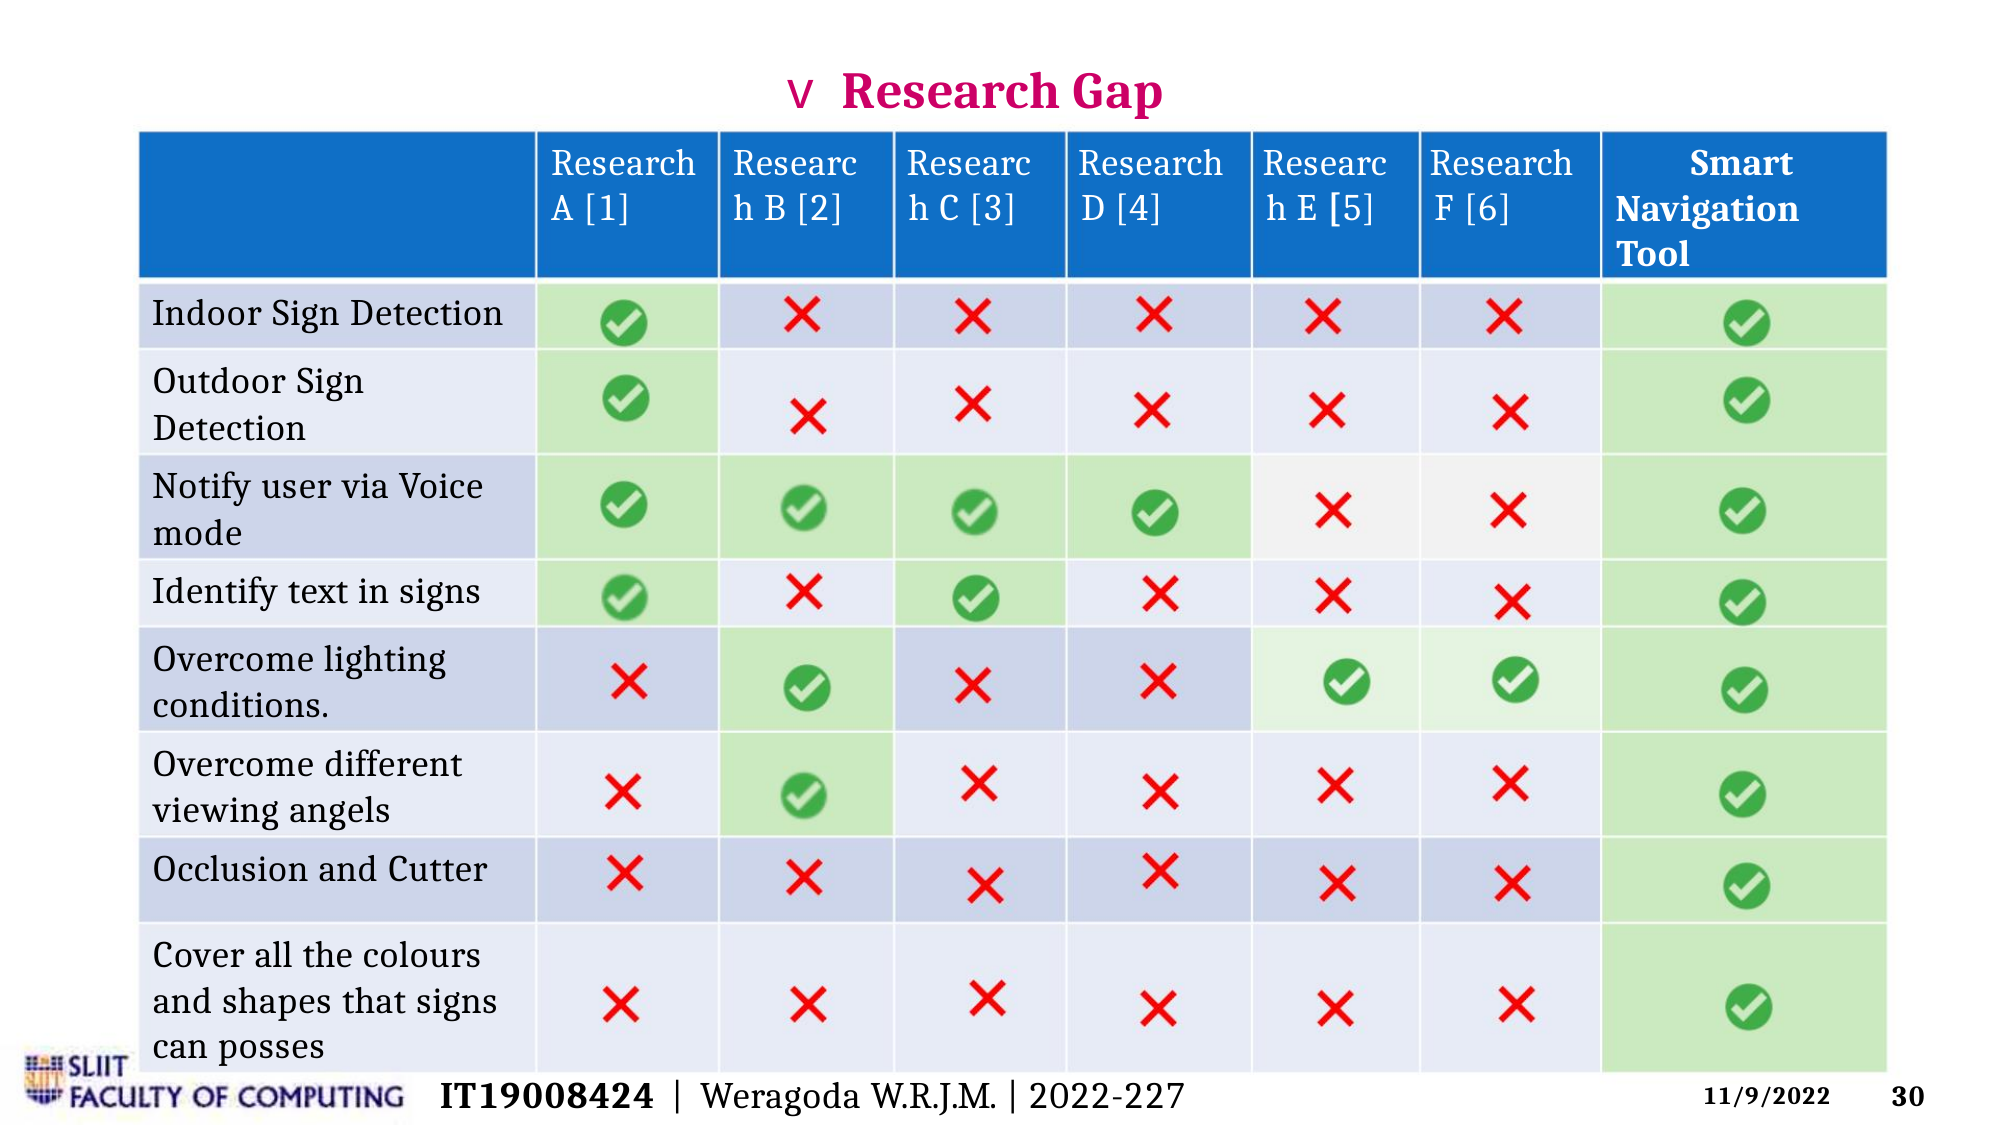

v Research Gap
Research Researc Researc Research Researc Research
Smart
Navigation
Tool
A [1]
h B [2]
h C [3]
D [4]
h E [5]
F [6]
Indoor Sign Detection
Outdoor Sign
Detection
Notify user via Voice
mode
Identify text in signs
Overcome lighting
conditions.
Overcome different
viewing angels
Occlusion and Cutter
Cover all the colours
and shapes that signs
can posses
IT19008424 | Weragoda W.R.J.M. | 2022-227
30
11/9/2022